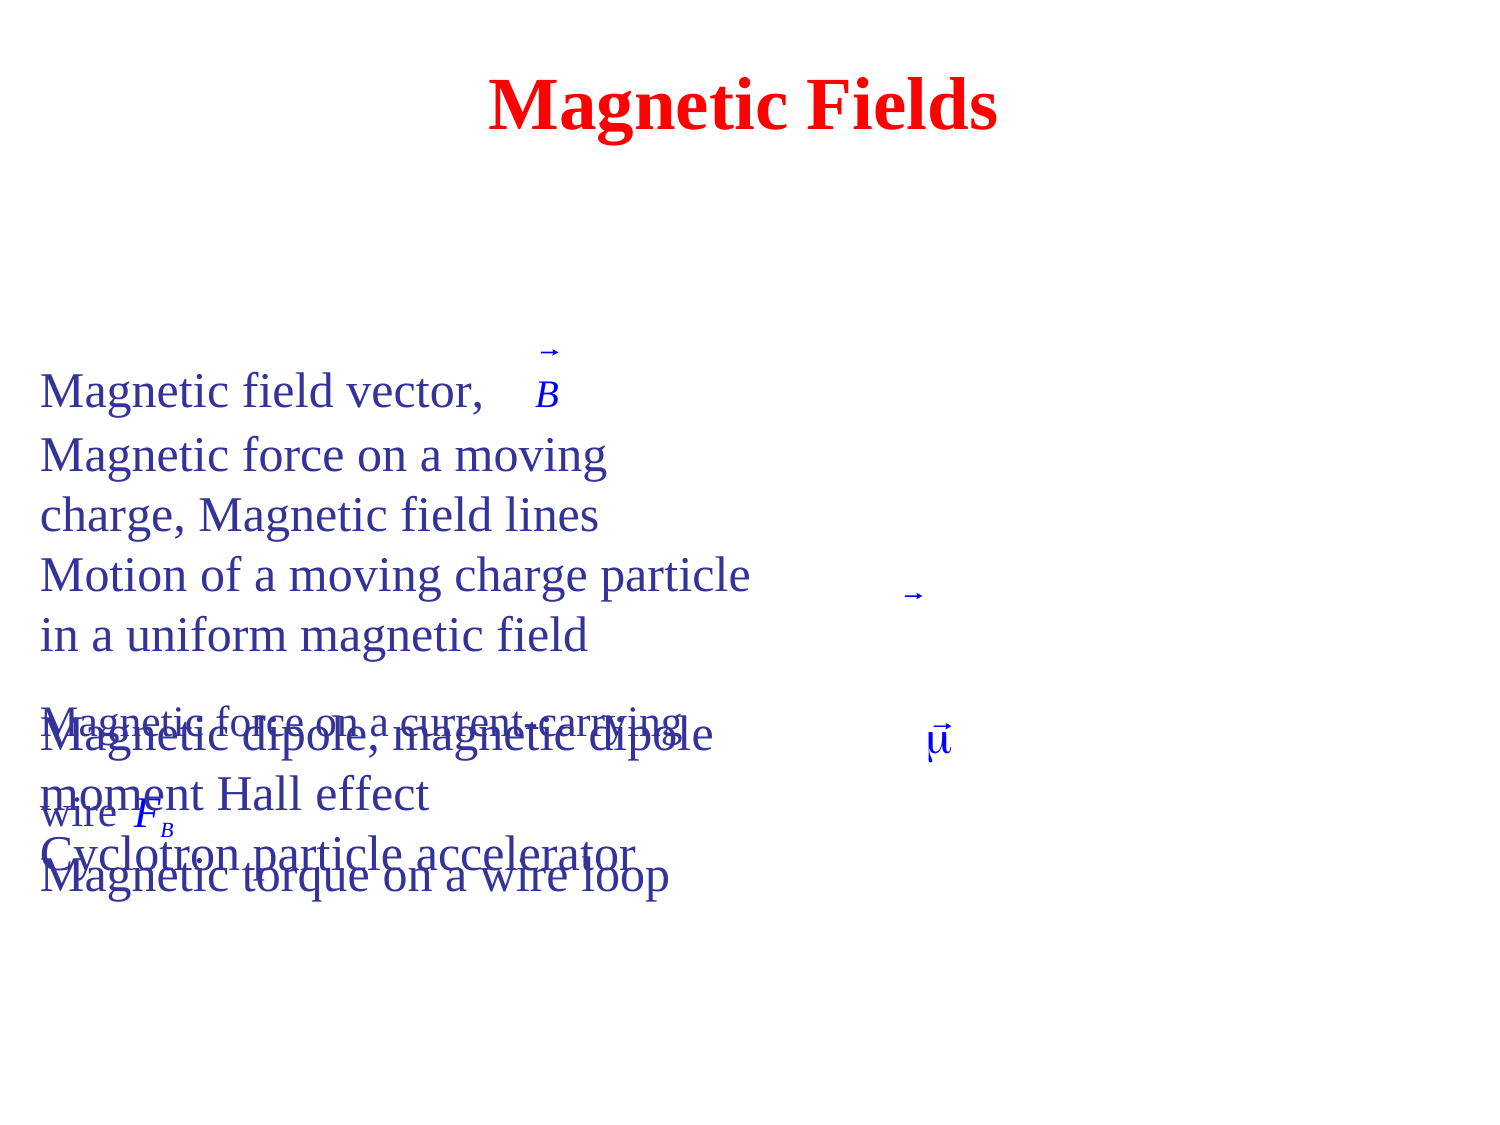

# Magnetic Fields

Magnetic field vector,	B
Magnetic force on a moving charge, Magnetic field lines
Motion of a moving charge particle in a uniform magnetic field
Magnetic force on a current-carrying wire FB
Magnetic torque on a wire loop

Magnetic dipole, magnetic dipole moment Hall effect
Cyclotron particle accelerator
μ